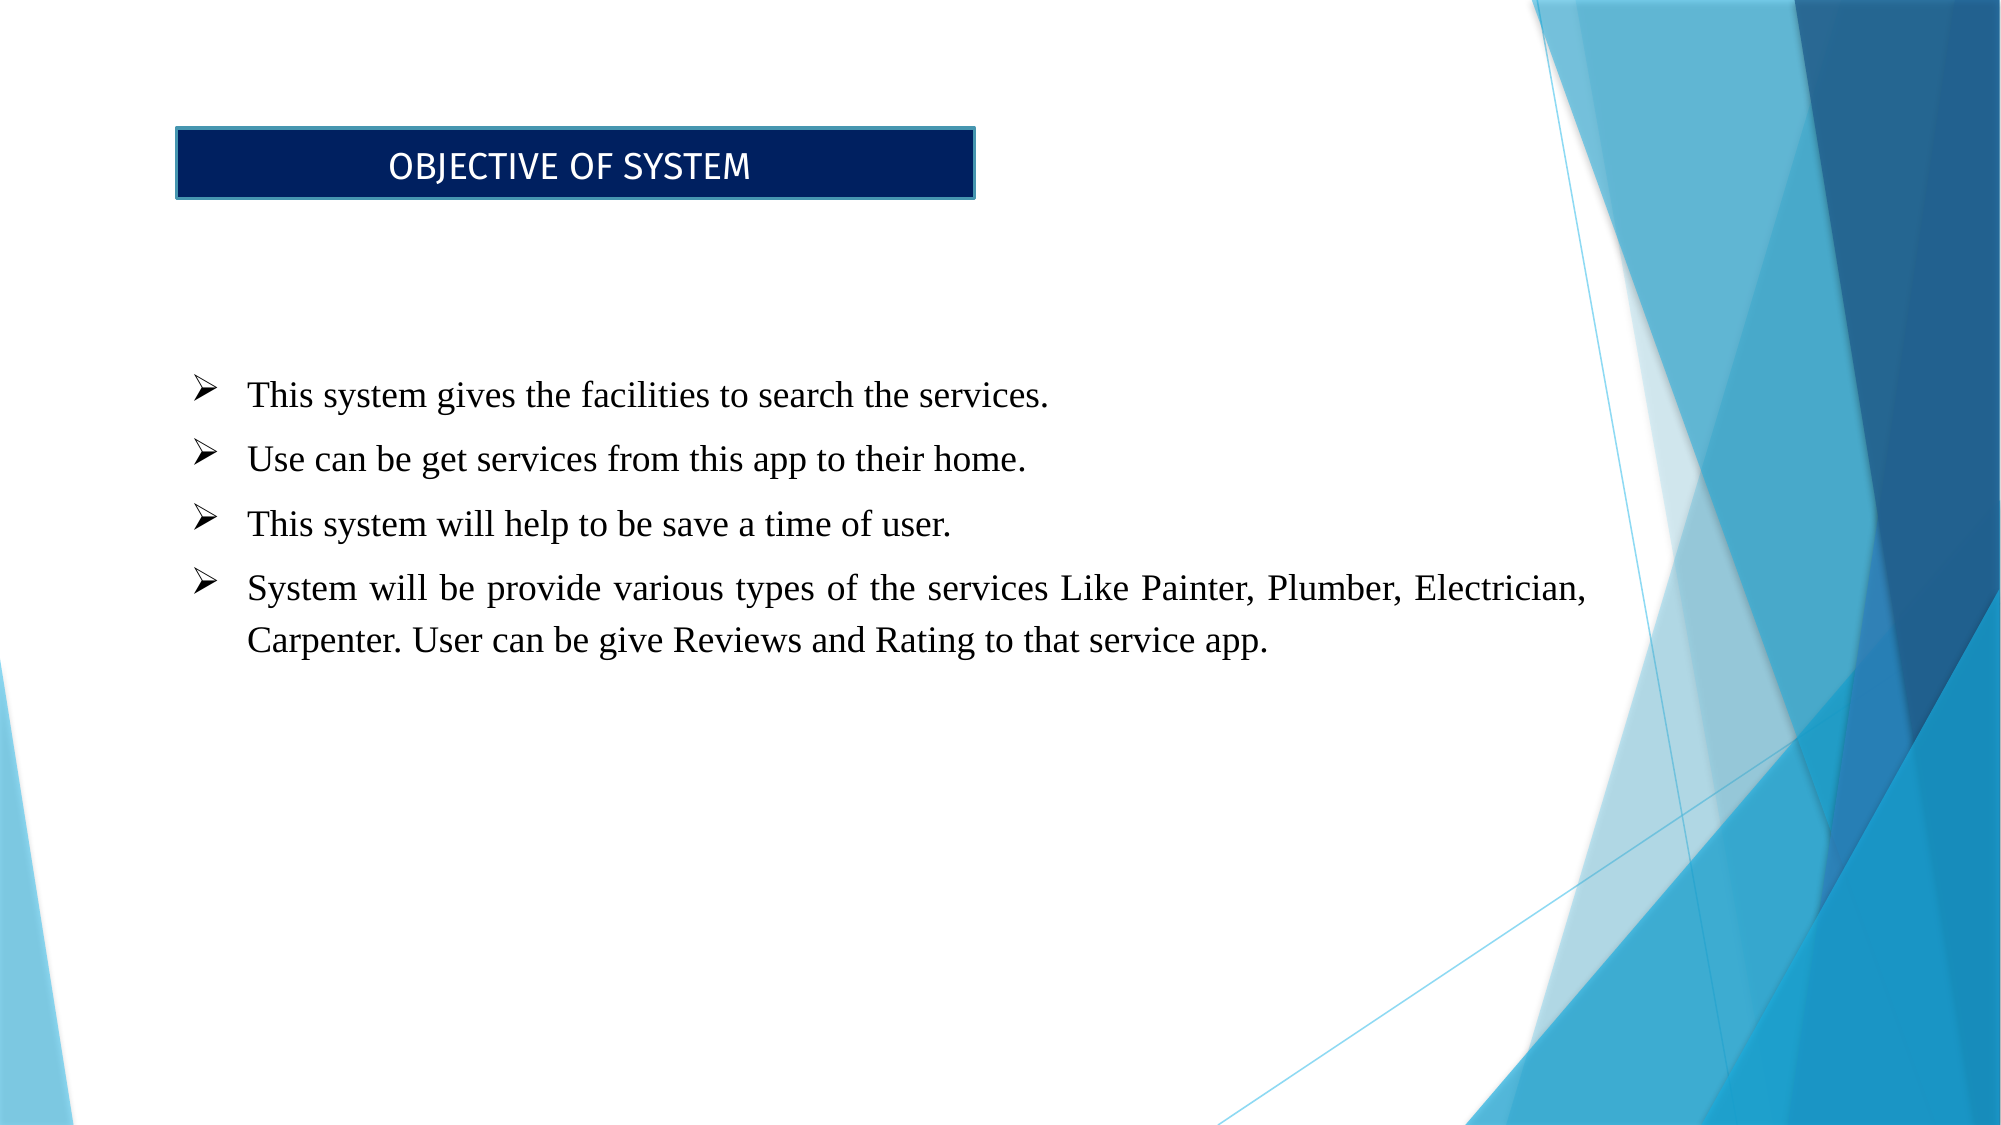

OBJECTIVE OF SYSTEM
This system gives the facilities to search the services.
Use can be get services from this app to their home.
This system will help to be save a time of user.
System will be provide various types of the services Like Painter, Plumber, Electrician, Carpenter. User can be give Reviews and Rating to that service app.